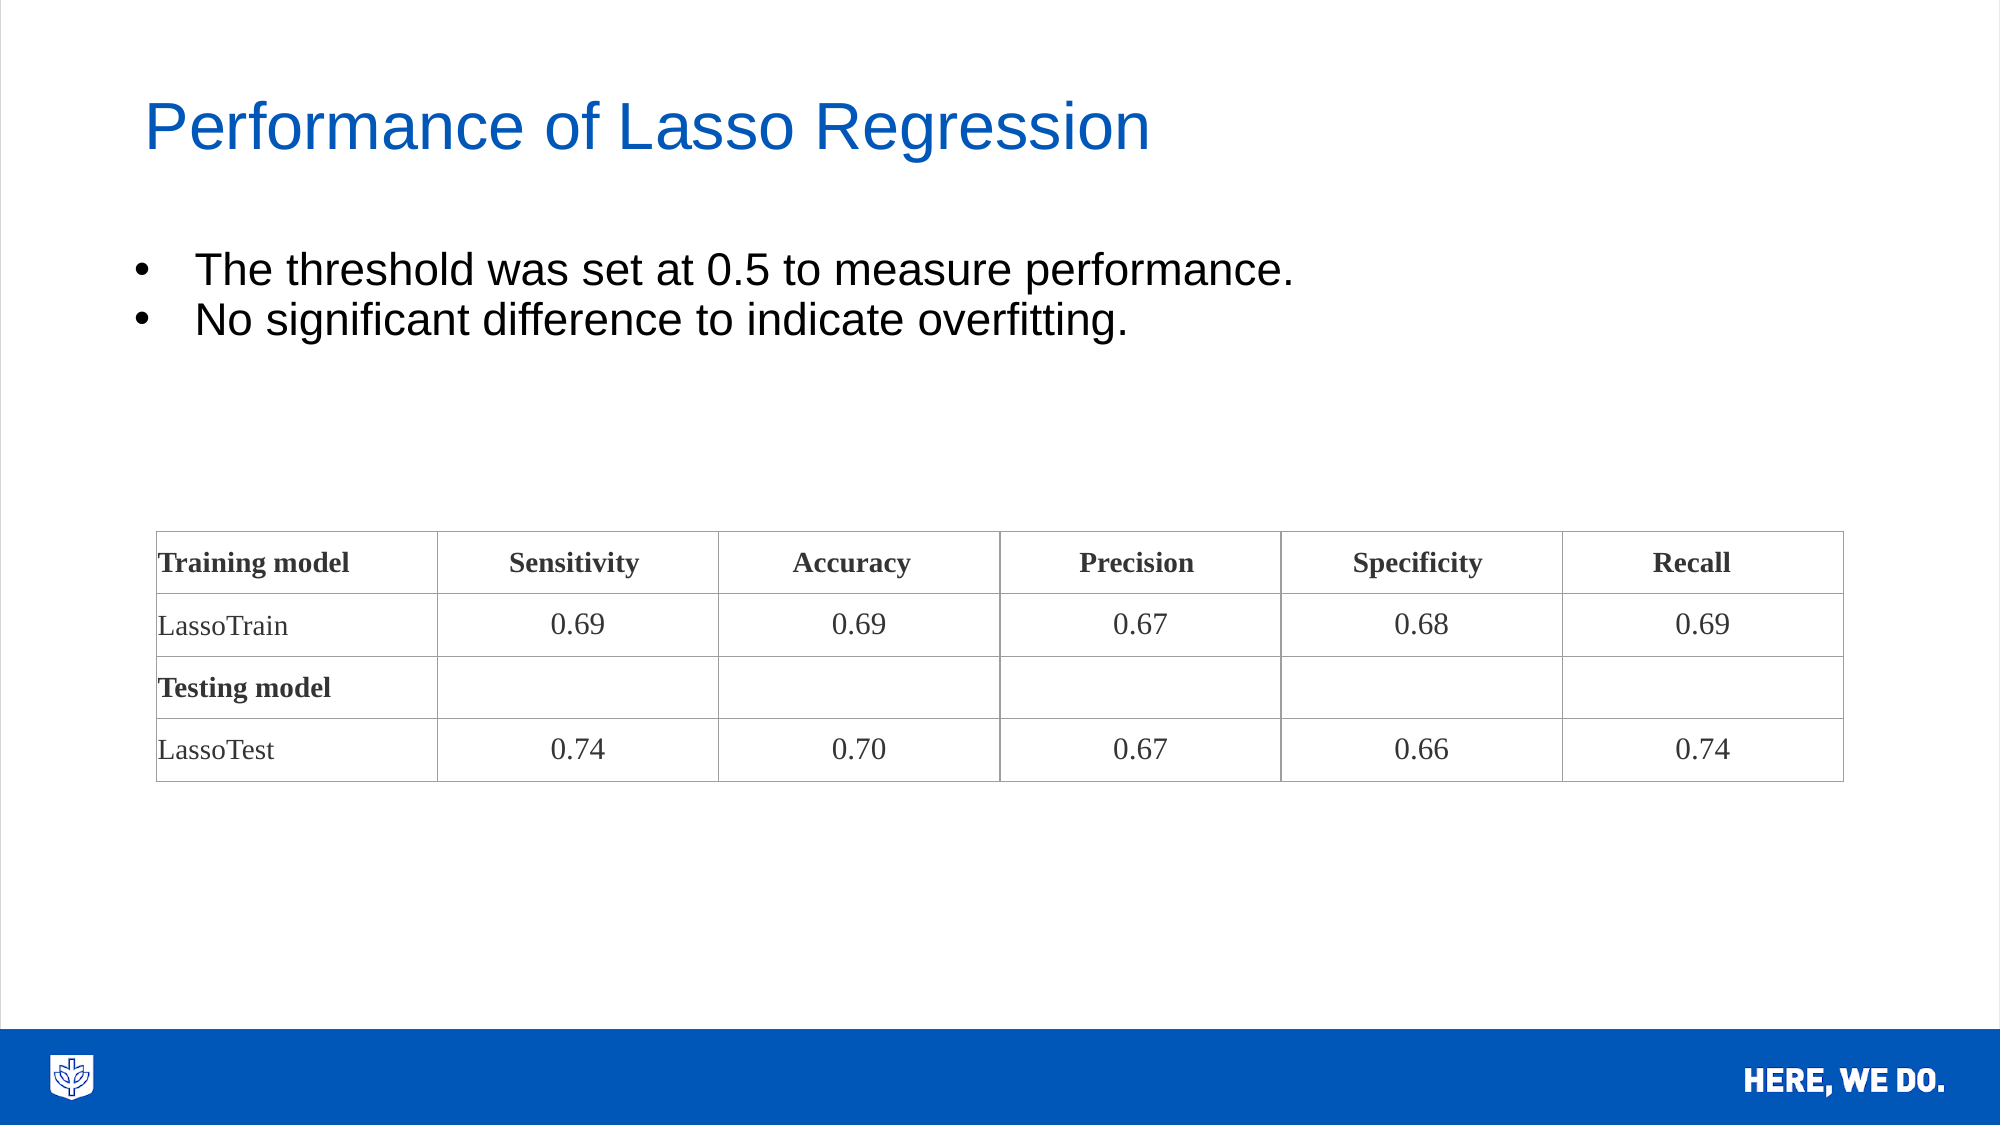

# Performance of Lasso Regression

The threshold was set at 0.5 to measure performance.
No significant difference to indicate overfitting.
| Training model | Sensitivity | Accuracy | Precision | Specificity | Recall |
| --- | --- | --- | --- | --- | --- |
| LassoTrain | 0.69 | 0.69 | 0.67 | 0.68 | 0.69 |
| Testing model |  |  |  |  |  |
| LassoTest | 0.74 | 0.70 | 0.67 | 0.66 | 0.74 |